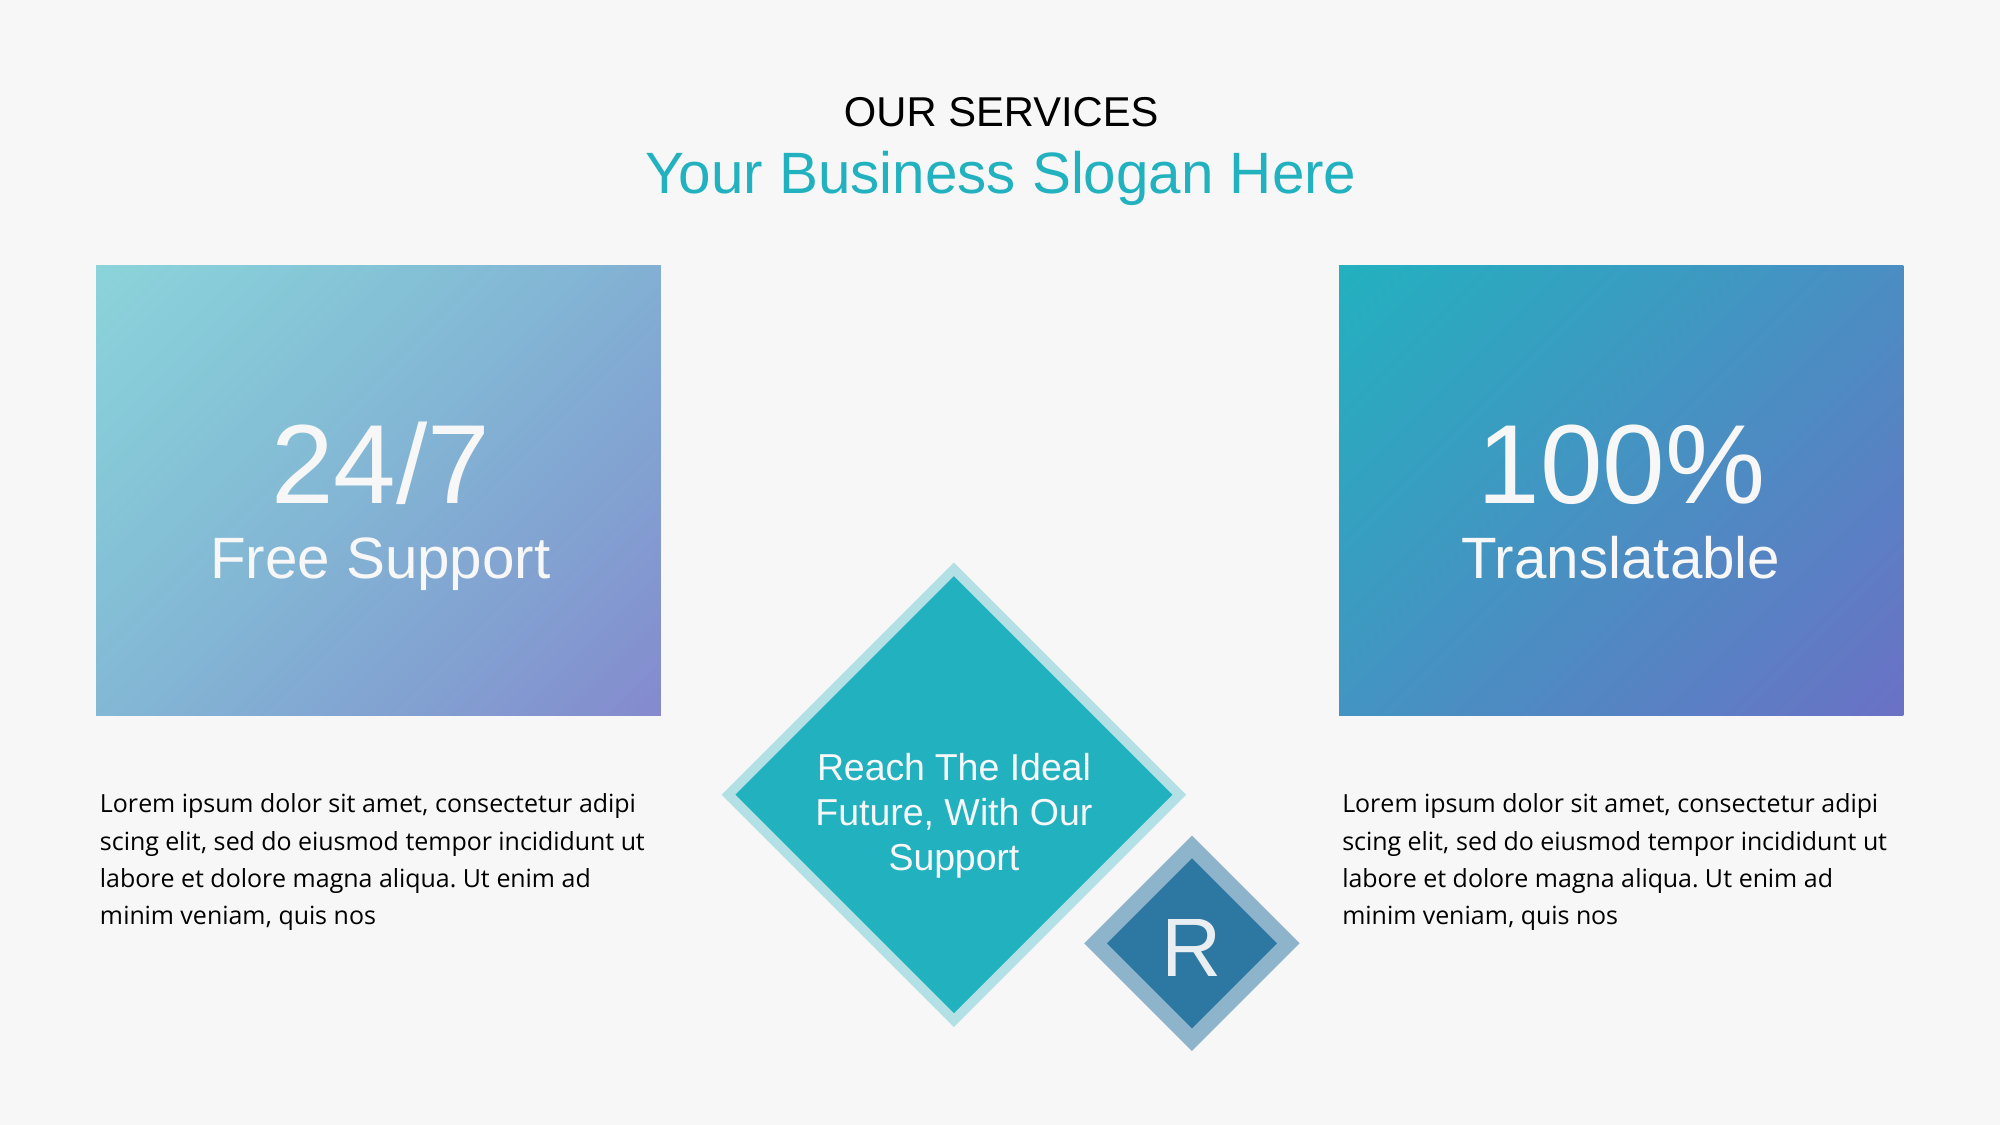

OUR SERVICES
Your Business Slogan Here

24/7
Free Support
100%
Translatable

Reach The Ideal Future, With Our Support
Lorem ipsum dolor sit amet, consectetur adipi scing elit, sed do eiusmod tempor incididunt ut labore et dolore magna aliqua. Ut enim ad minim veniam, quis nos
Lorem ipsum dolor sit amet, consectetur adipi scing elit, sed do eiusmod tempor incididunt ut labore et dolore magna aliqua. Ut enim ad minim veniam, quis nos
R